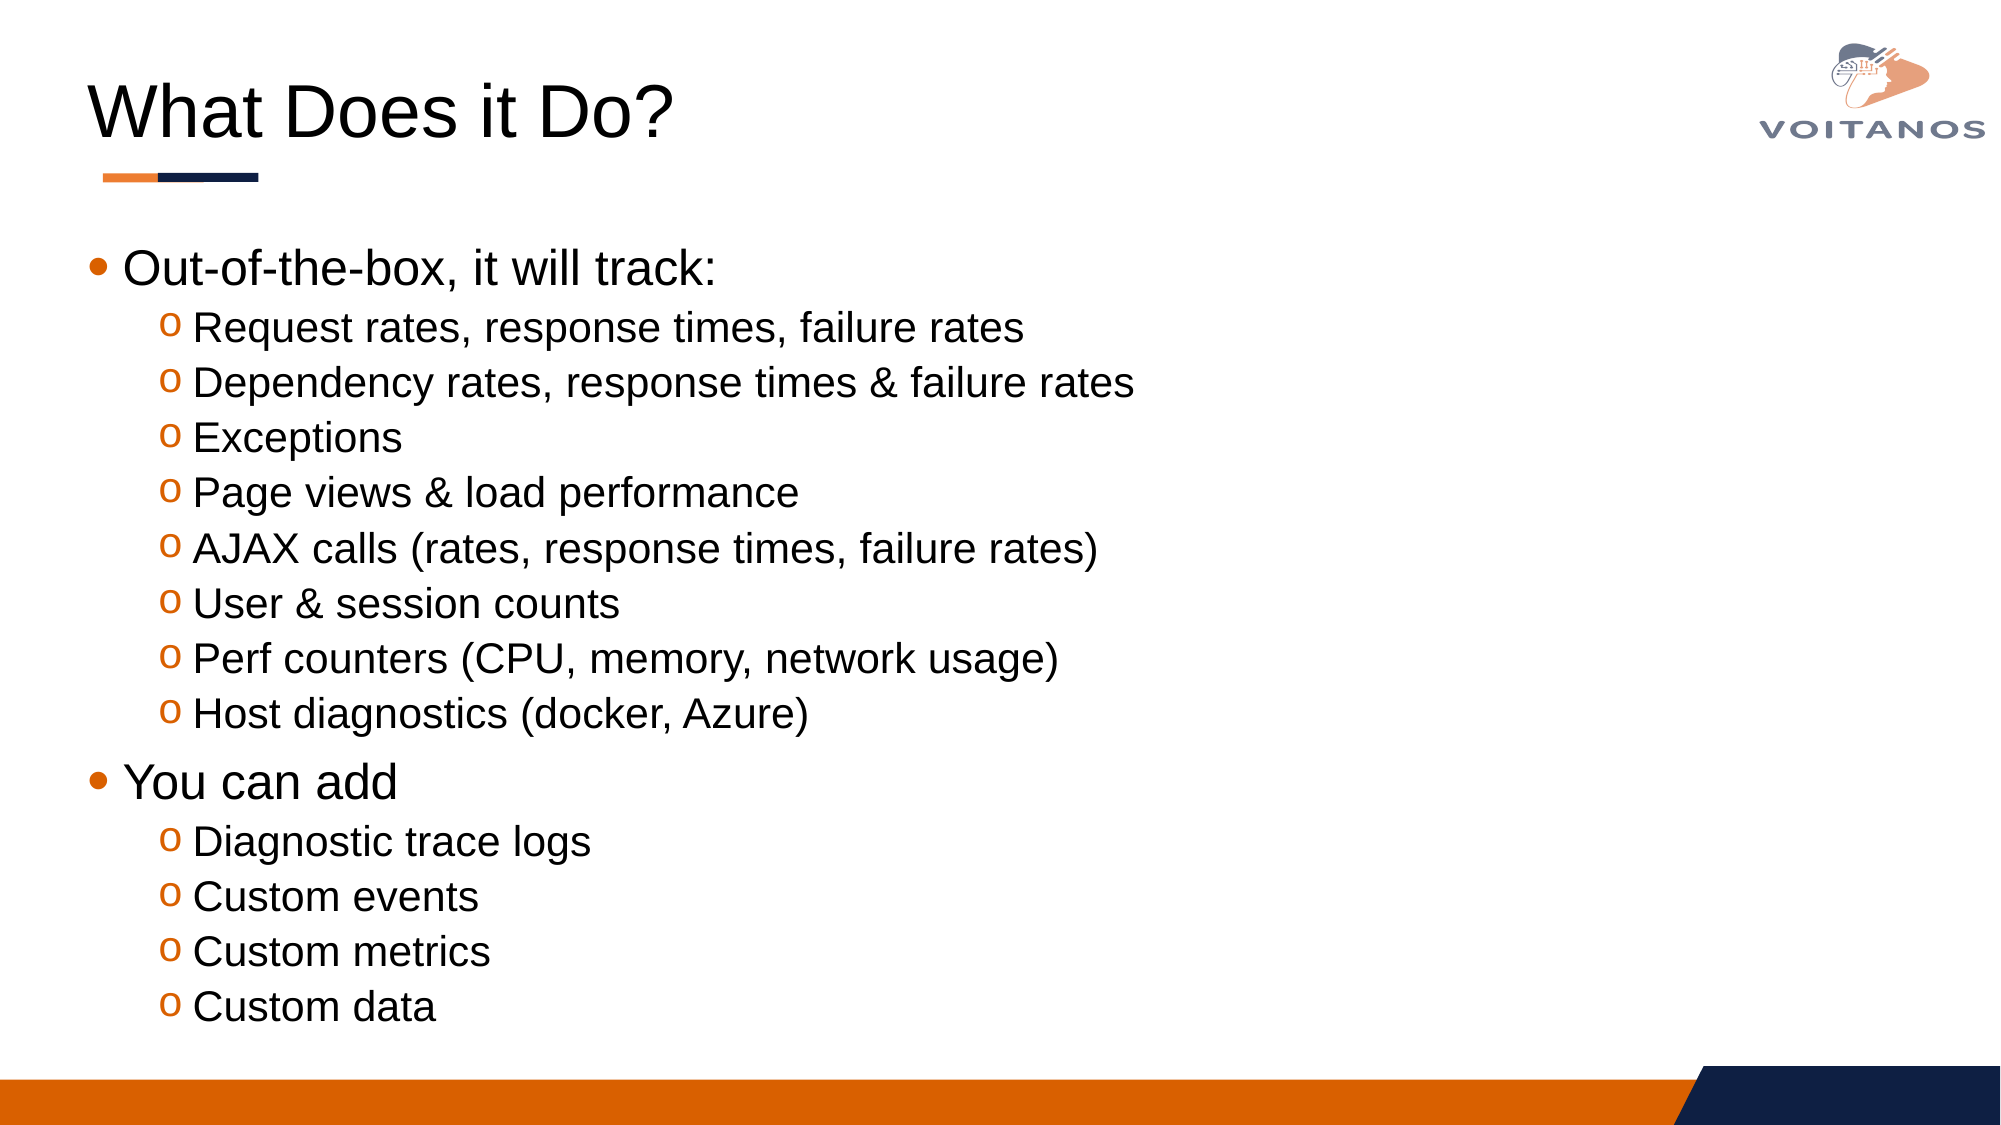

# What Does it Do?
Out-of-the-box, it will track:
Request rates, response times, failure rates
Dependency rates, response times & failure rates
Exceptions
Page views & load performance
AJAX calls (rates, response times, failure rates)
User & session counts
Perf counters (CPU, memory, network usage)
Host diagnostics (docker, Azure)
You can add
Diagnostic trace logs
Custom events
Custom metrics
Custom data